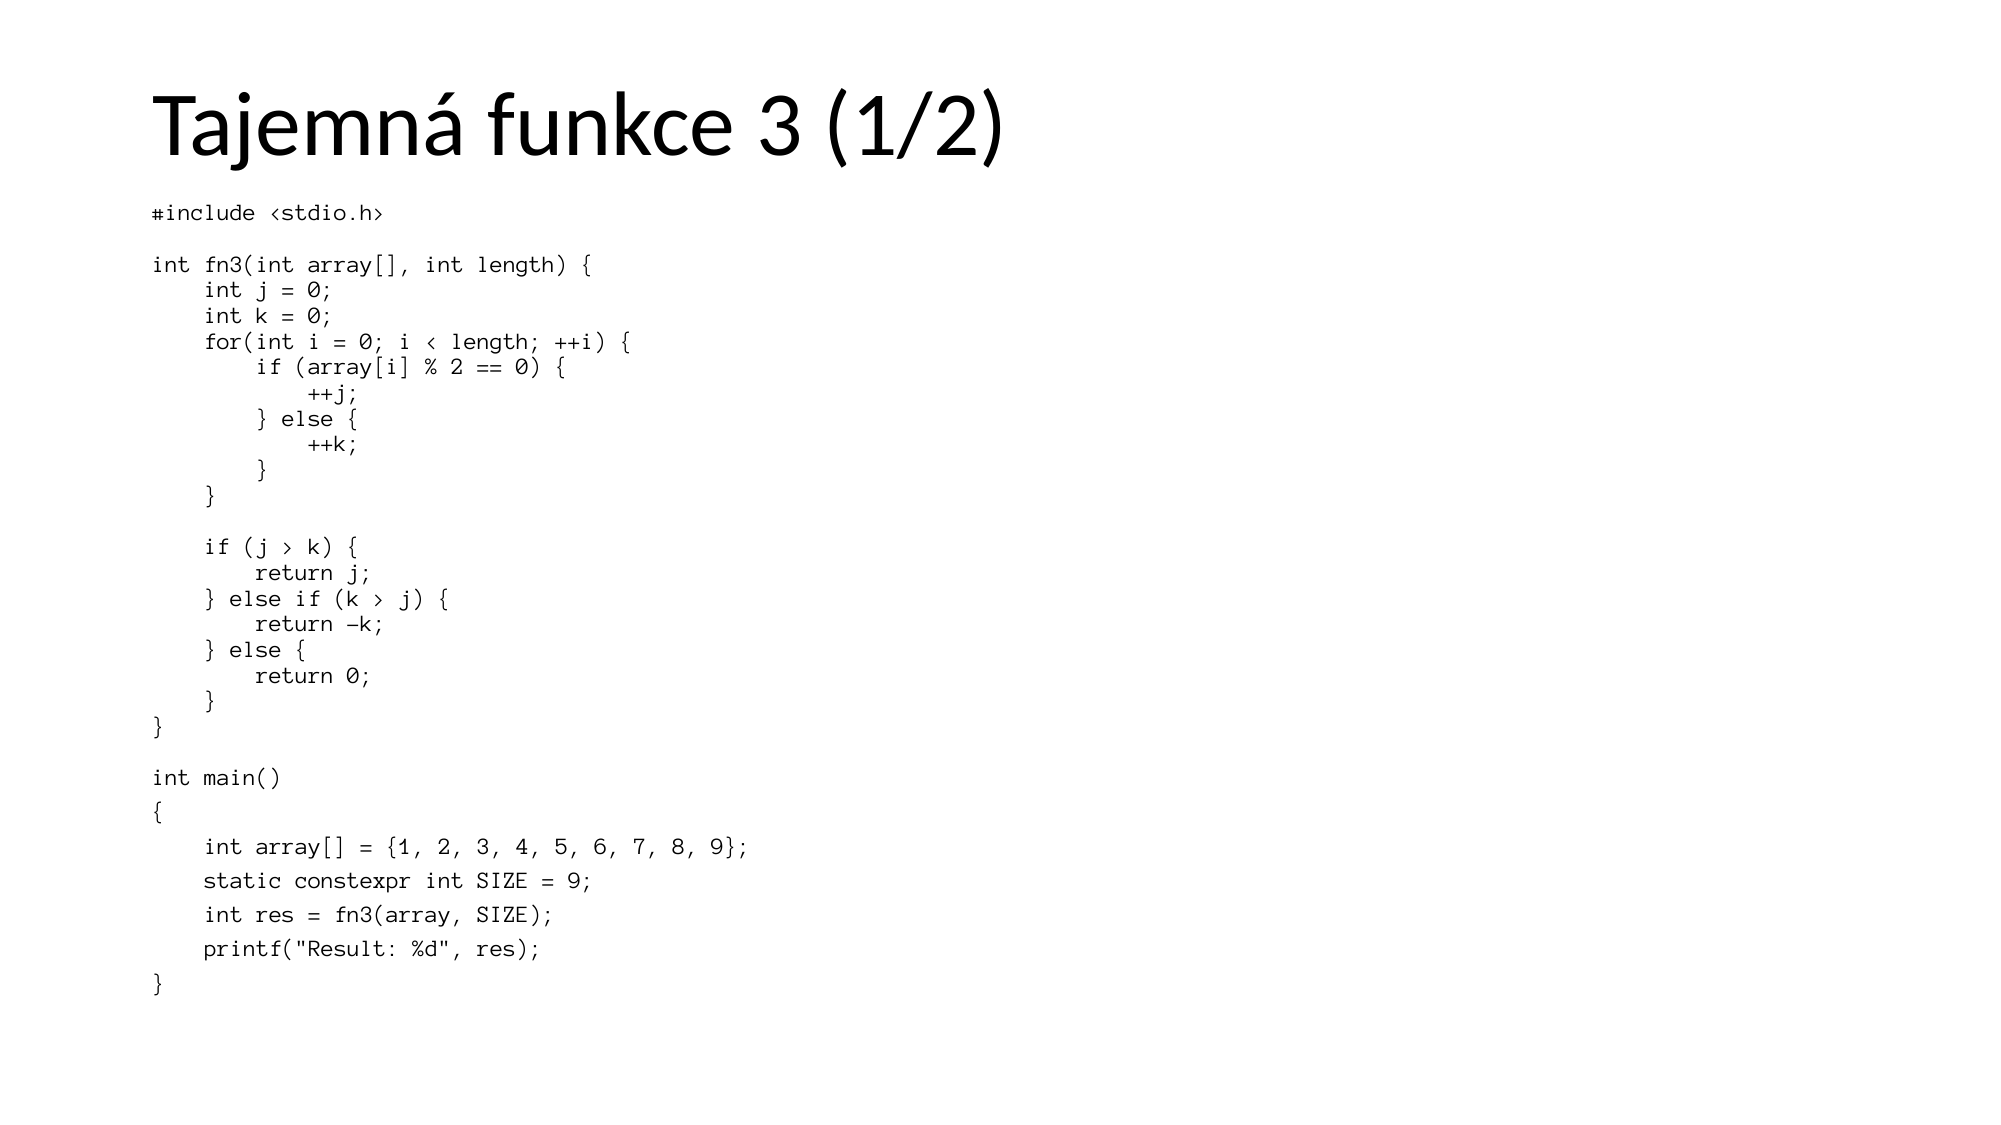

# Tajemná funkce 3 (1/2)
#include <stdio.h>
int fn3(int array[], int length) {
    int j = 0;
    int k = 0;
    for(int i = 0; i < length; ++i) {
        if (array[i] % 2 == 0) {
            ++j;
        } else {
            ++k;
        }
    }
    if (j > k) {
        return j;
    } else if (k > j) {
        return -k;
    } else {
        return 0;
    }
}
int main()
{
    int array[] = {1, 2, 3, 4, 5, 6, 7, 8, 9};
    static constexpr int SIZE = 9;
    int res = fn3(array, SIZE);
    printf("Result: %d", res);
}